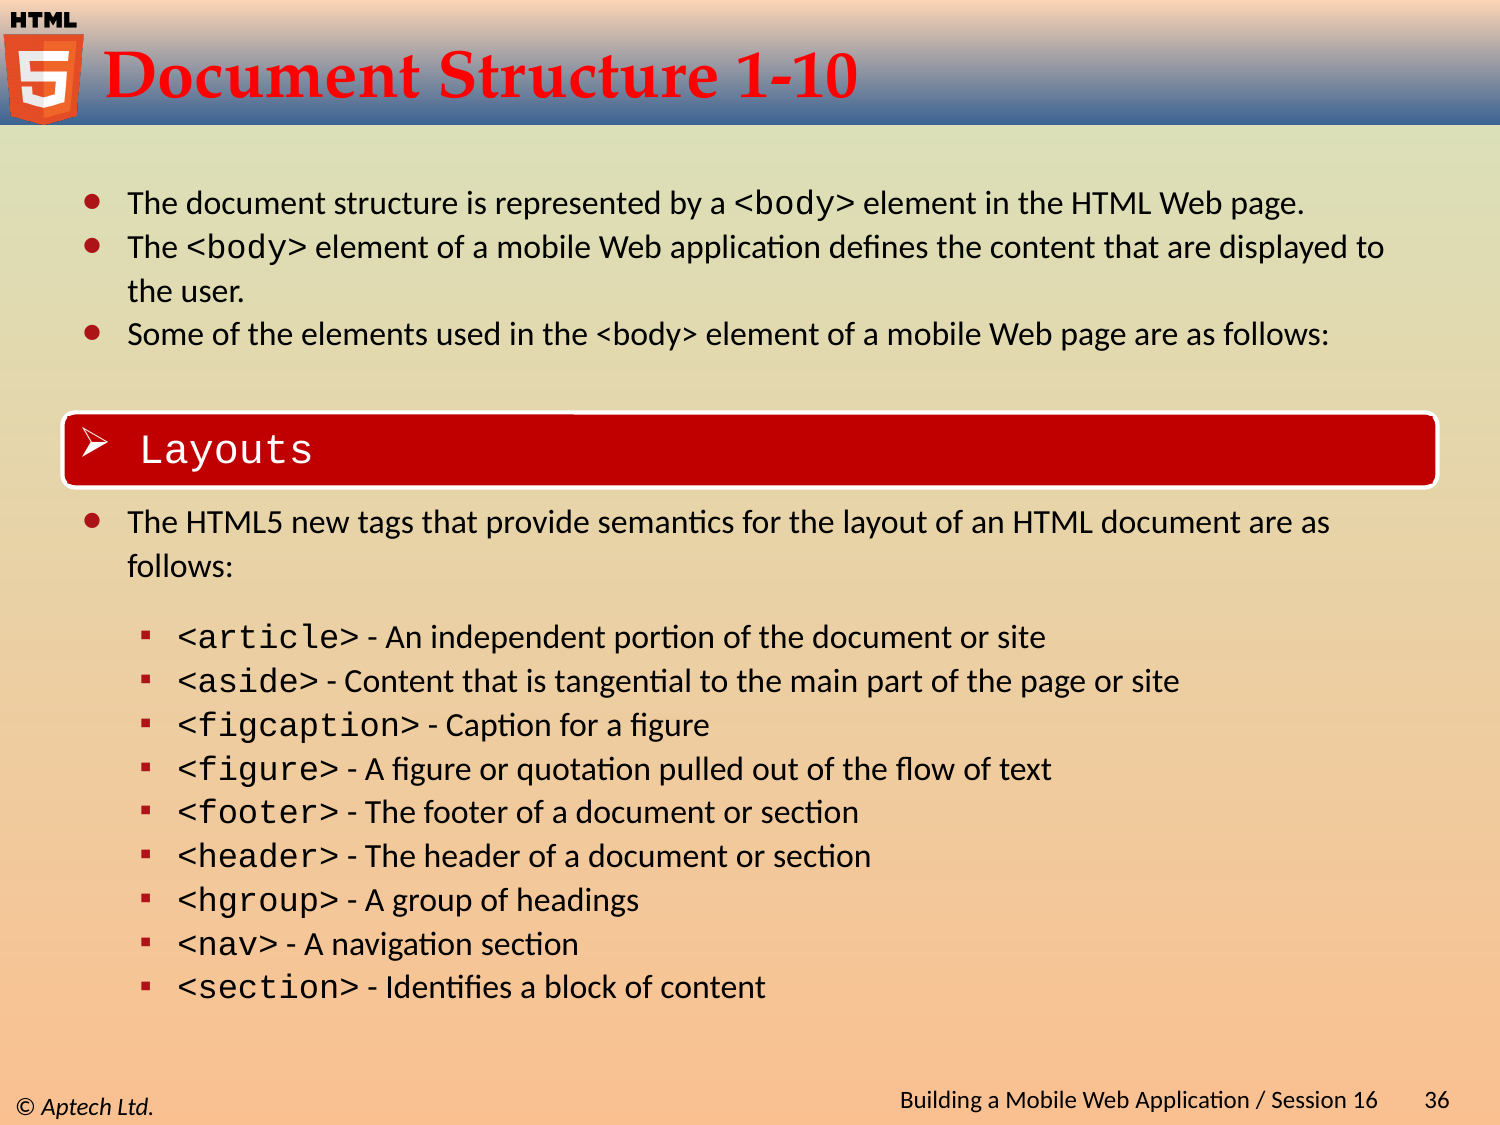

# Document Structure 1-10
The document structure is represented by a <body> element in the HTML Web page.
The <body> element of a mobile Web application defines the content that are displayed to the user.
Some of the elements used in the <body> element of a mobile Web page are as follows:

 Layouts
The HTML5 new tags that provide semantics for the layout of an HTML document are as follows:
<article> - An independent portion of the document or site
<aside> - Content that is tangential to the main part of the page or site
<figcaption> - Caption for a figure
<figure> - A figure or quotation pulled out of the flow of text
<footer> - The footer of a document or section
<header> - The header of a document or section
<hgroup> - A group of headings
<nav> - A navigation section
<section> - Identifies a block of content
Building a Mobile Web Application / Session 16
36